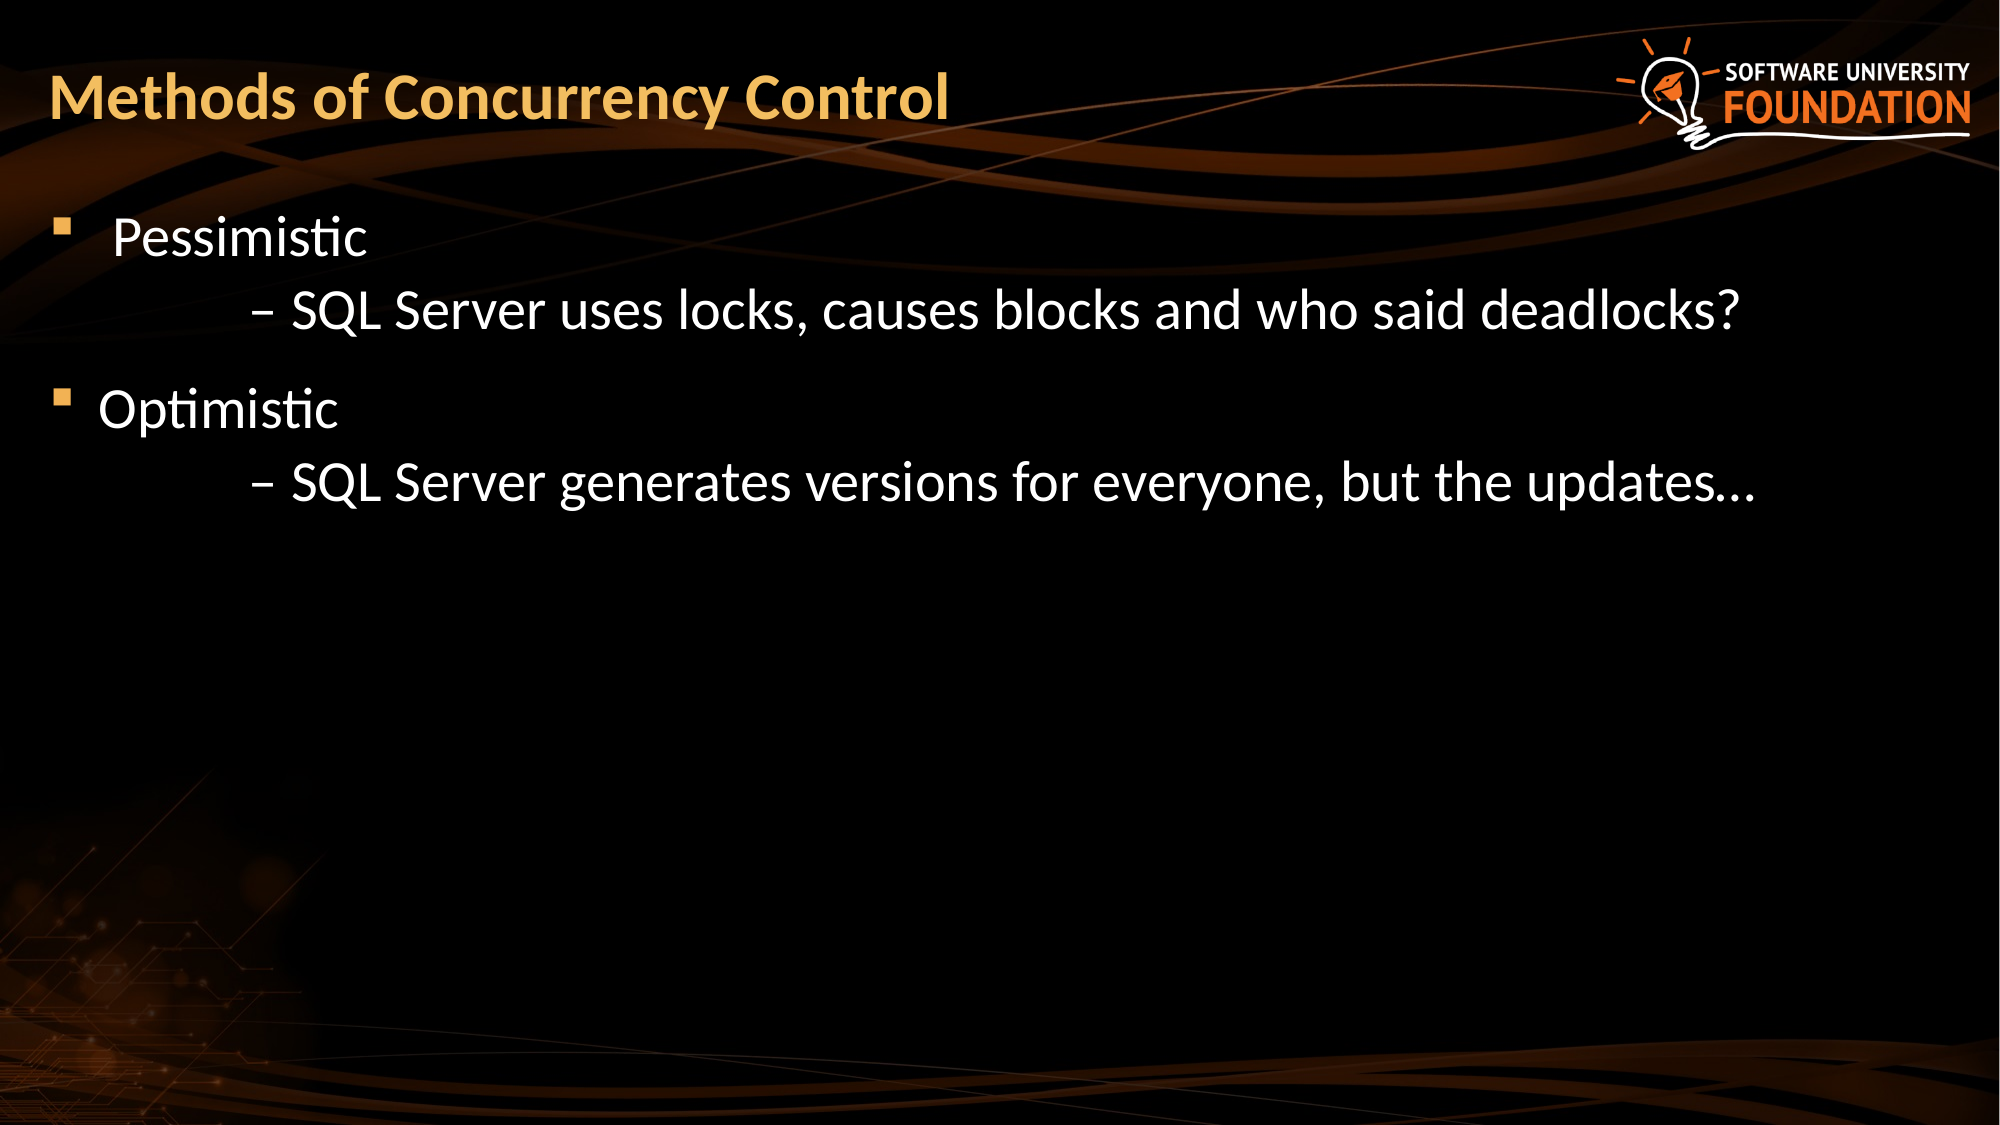

# Methods of Concurrency Control
 Pessimistic
	– SQL Server uses locks, causes blocks and who said deadlocks?
Optimistic
	– SQL Server generates versions for everyone, but the updates…